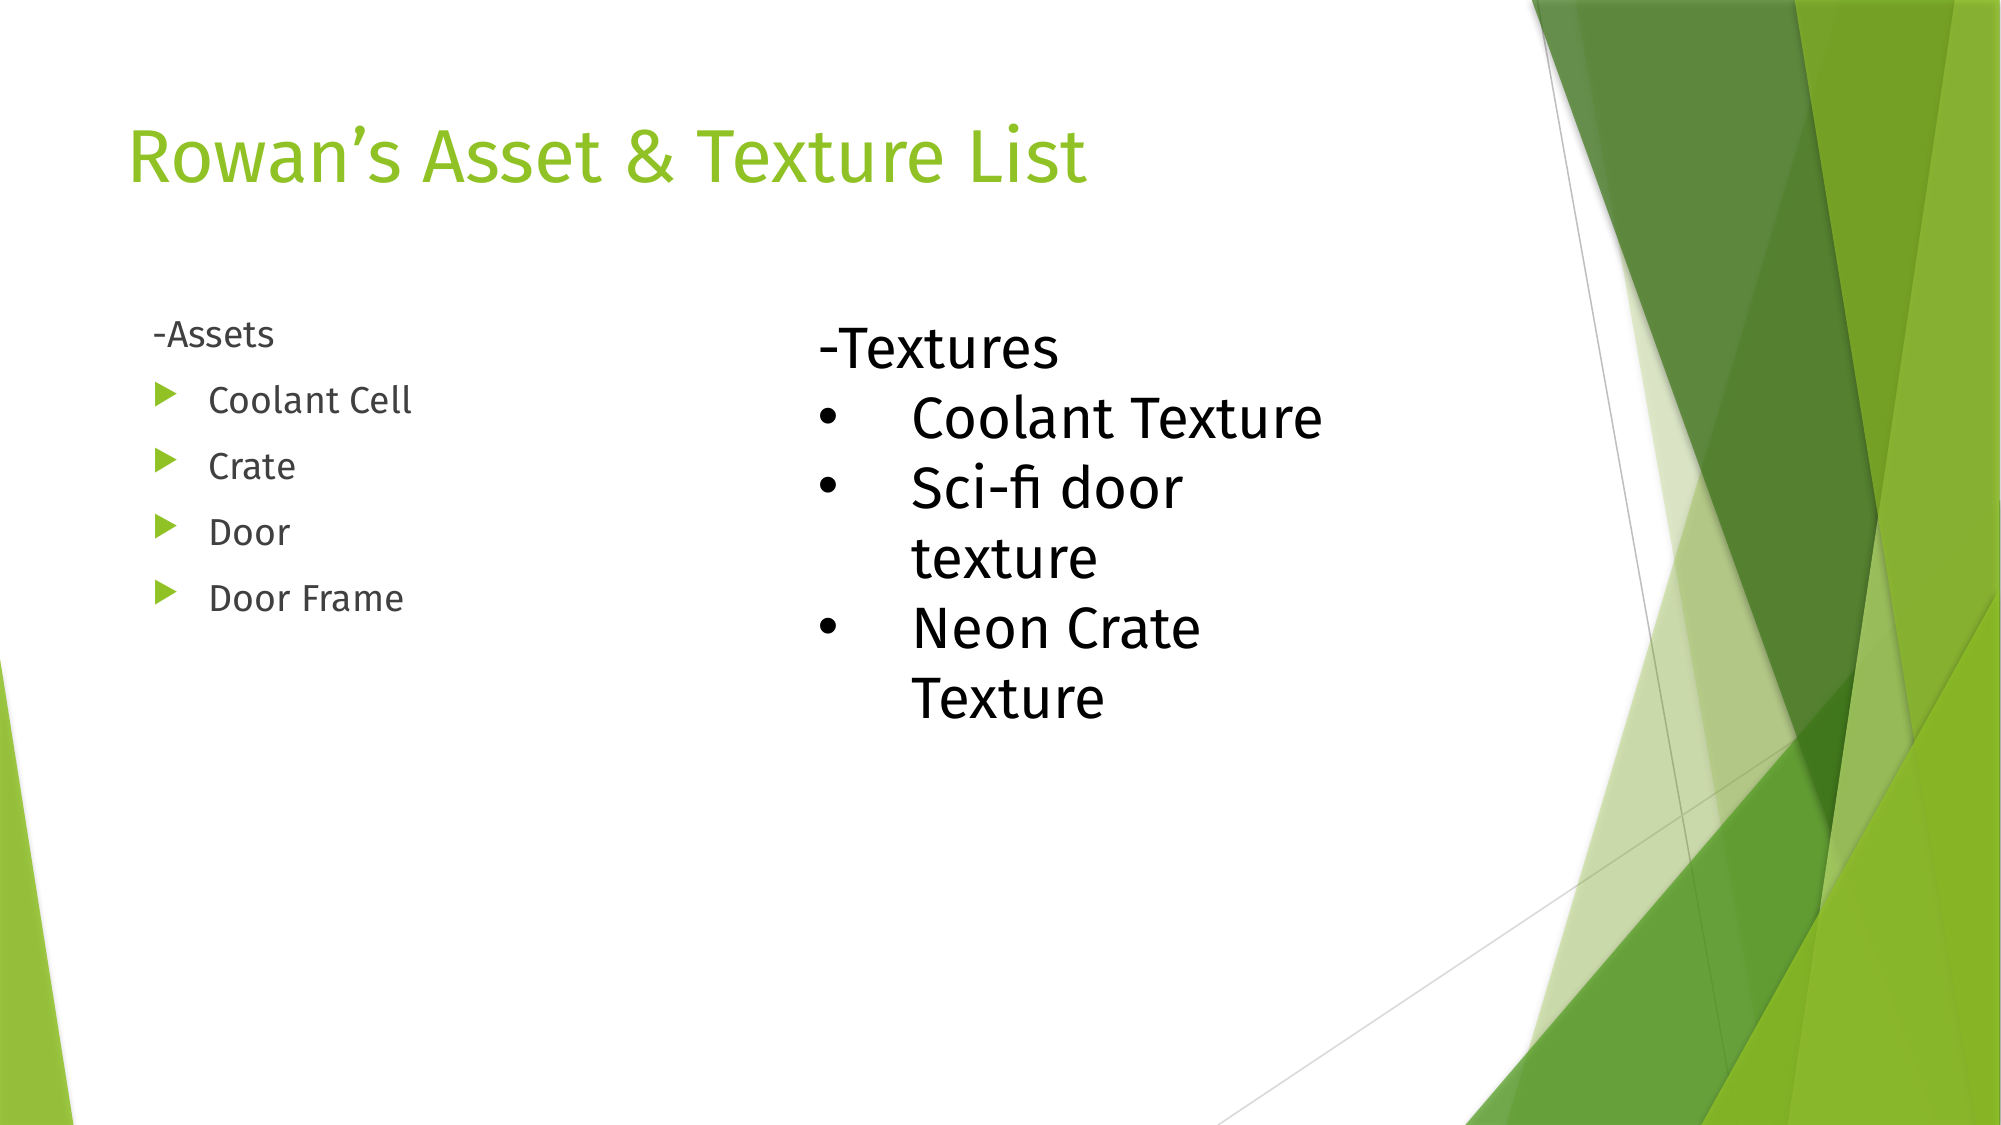

# Rowan’s Asset & Texture List
-Assets
Coolant Cell
Crate
Door
Door Frame
-Textures
Coolant Texture
Sci-fi door texture
Neon Crate Texture